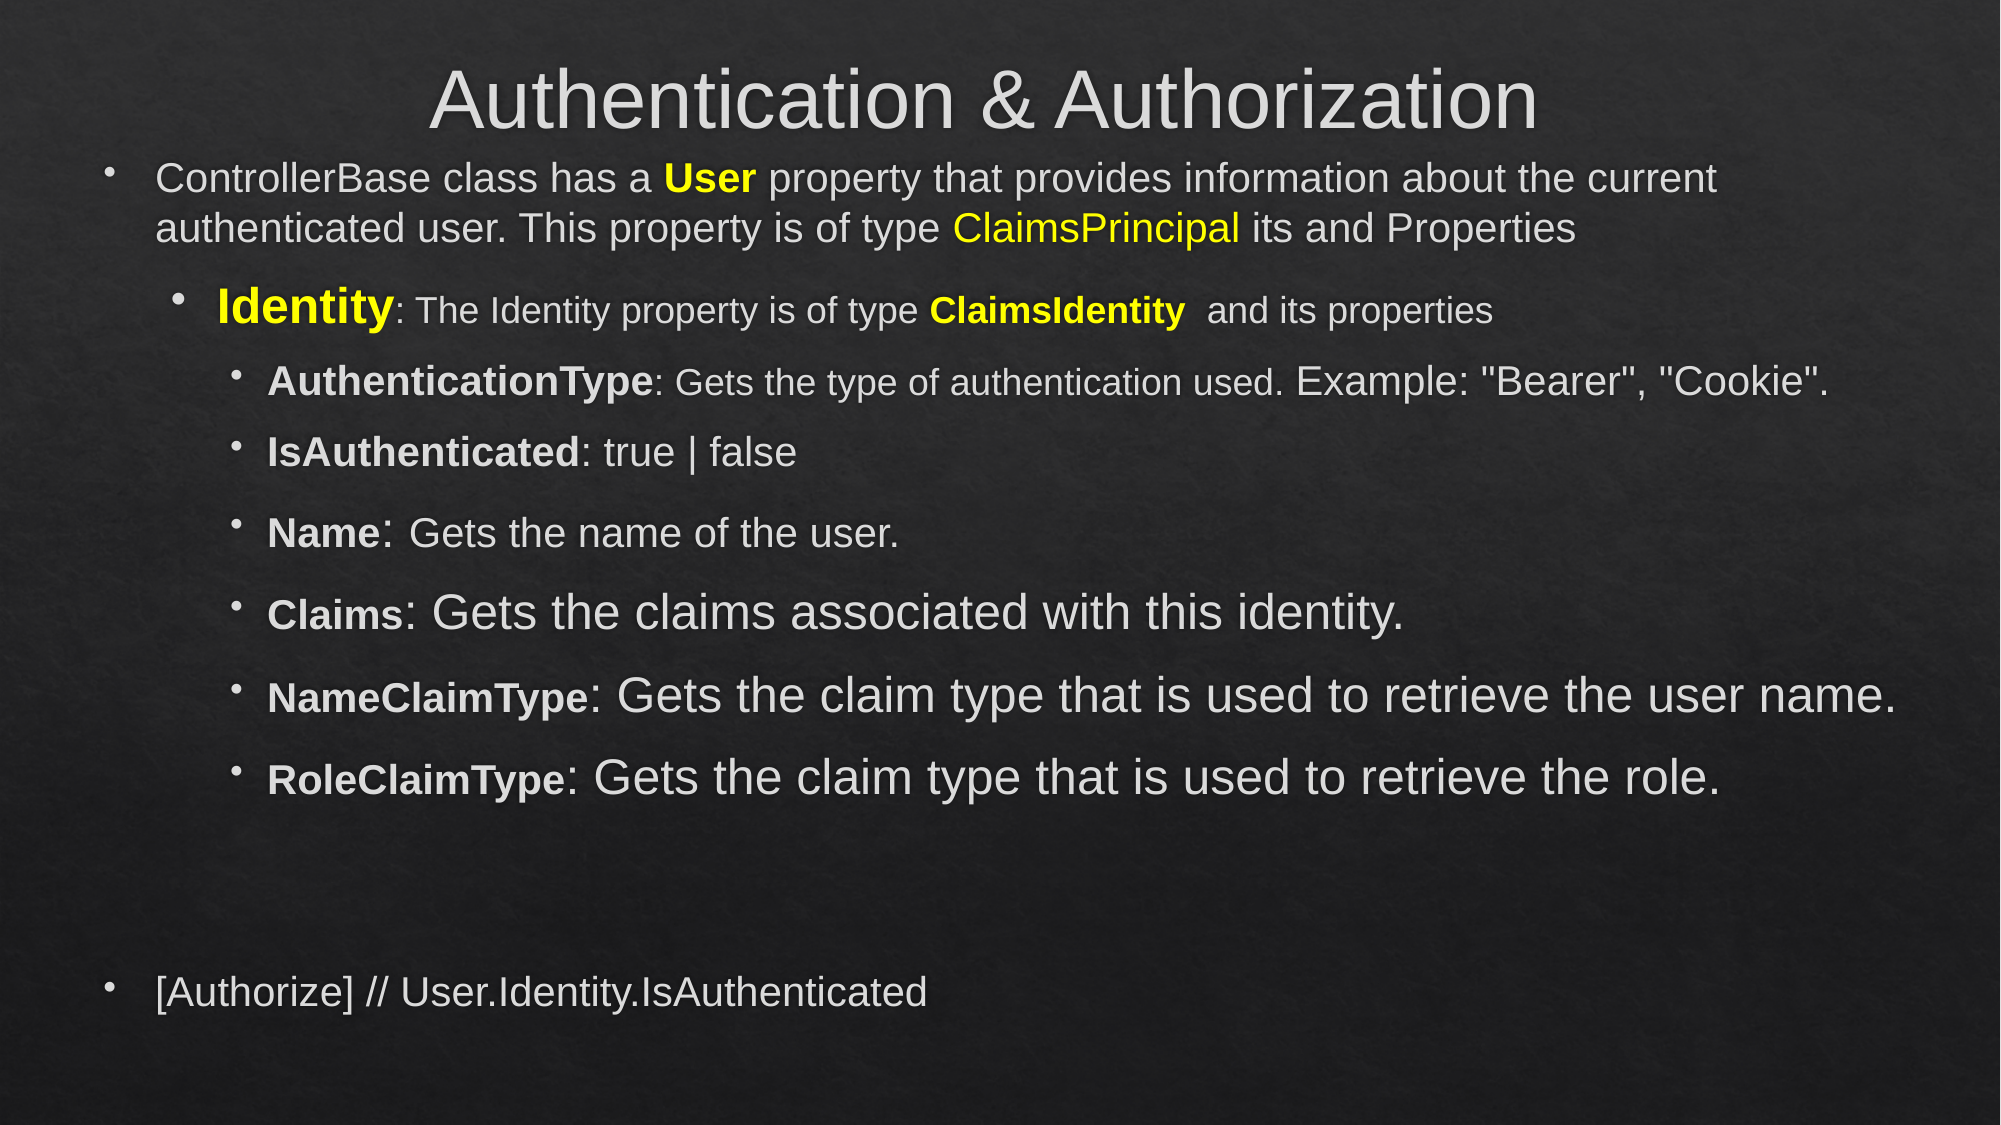

# Authentication & Authorization
ControllerBase class has a User property that provides information about the current authenticated user. This property is of type ClaimsPrincipal its and Properties
Identity: The Identity property is of type ClaimsIdentity  and its properties
AuthenticationType: Gets the type of authentication used. Example: "Bearer", "Cookie".
IsAuthenticated: true | false
Name: Gets the name of the user.
Claims: Gets the claims associated with this identity.
NameClaimType: Gets the claim type that is used to retrieve the user name.
RoleClaimType: Gets the claim type that is used to retrieve the role.

[Authorize] // User.Identity.IsAuthenticated